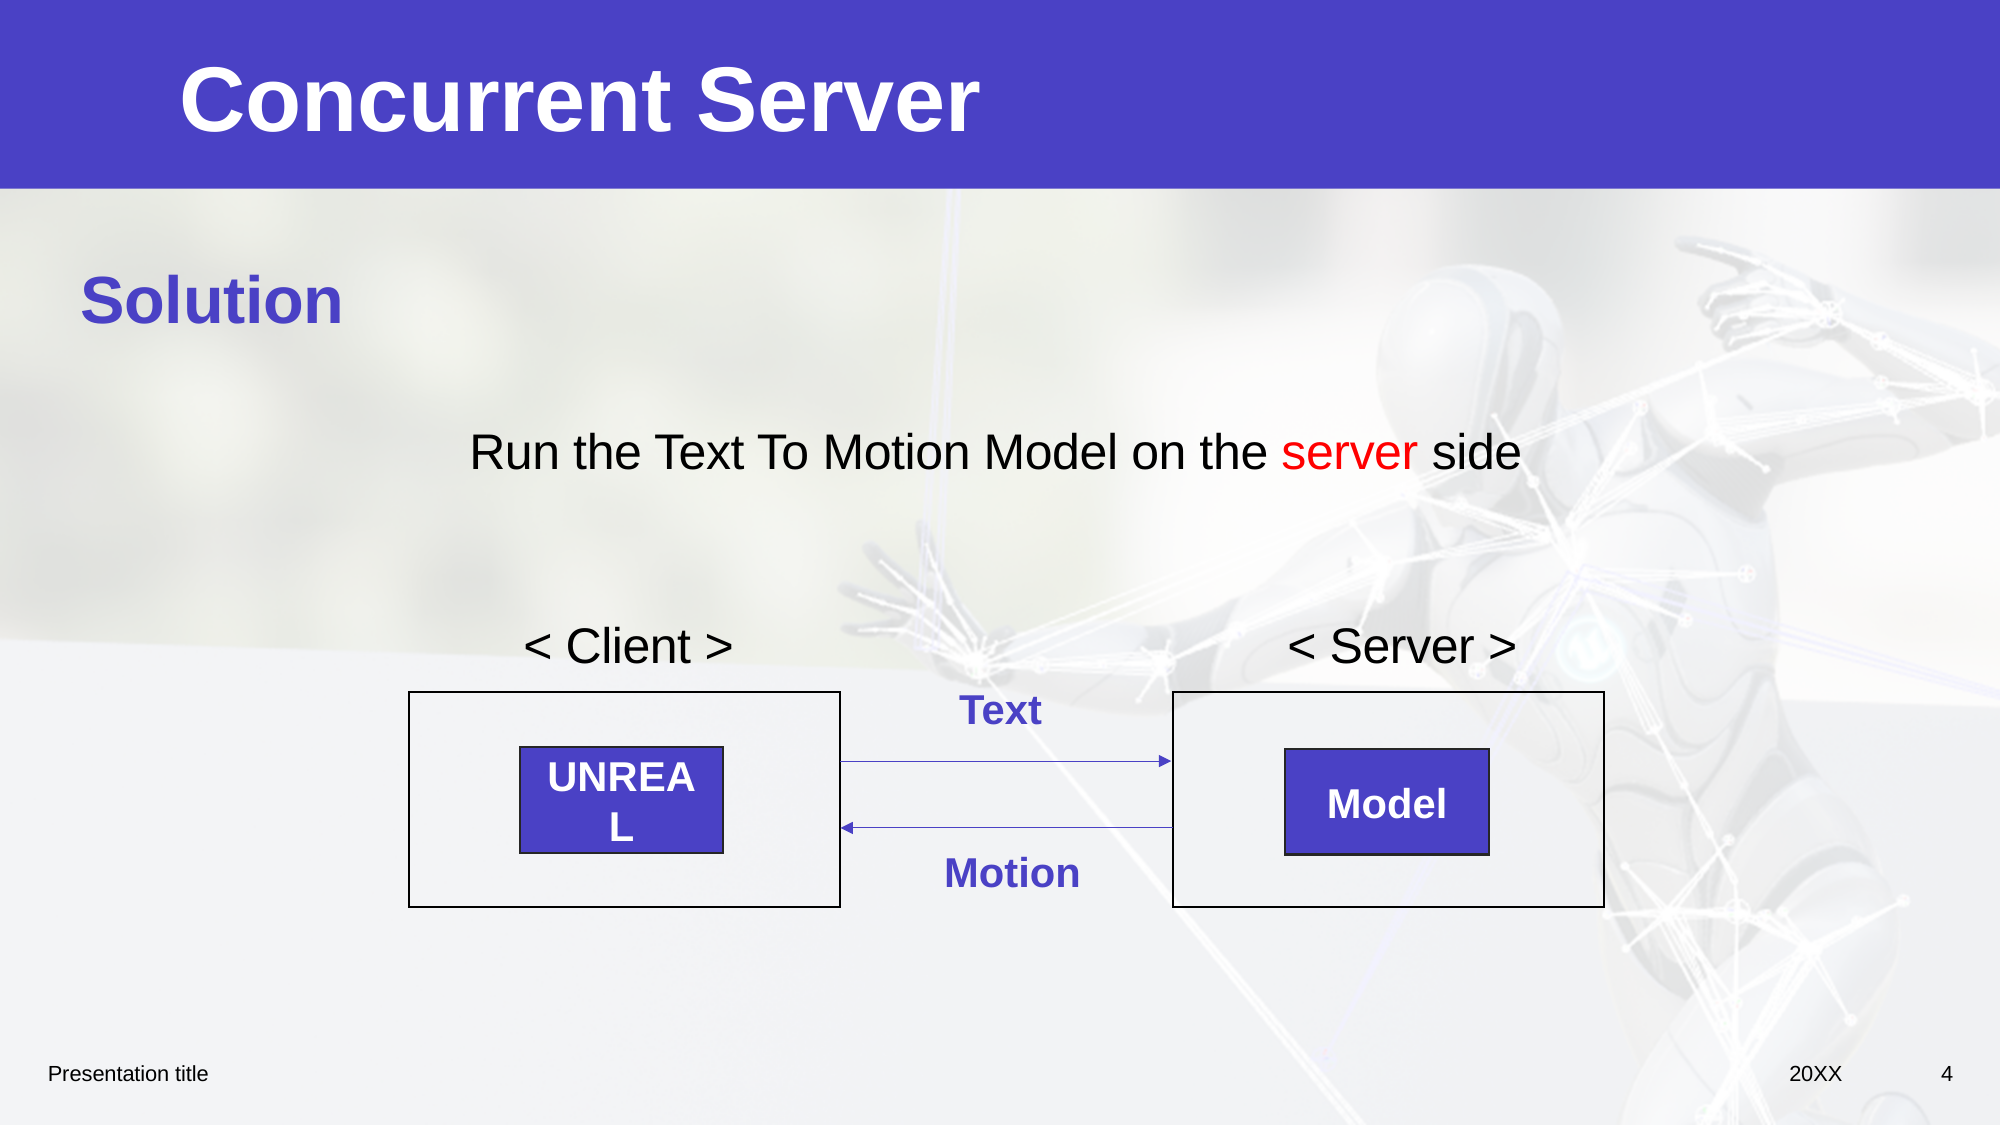

# Concurrent Server
Solution

Run the Text To Motion Model on the server side

< Client >
< Server >
Text

UNREAL
Model
Motion
Presentation title
20XX
4